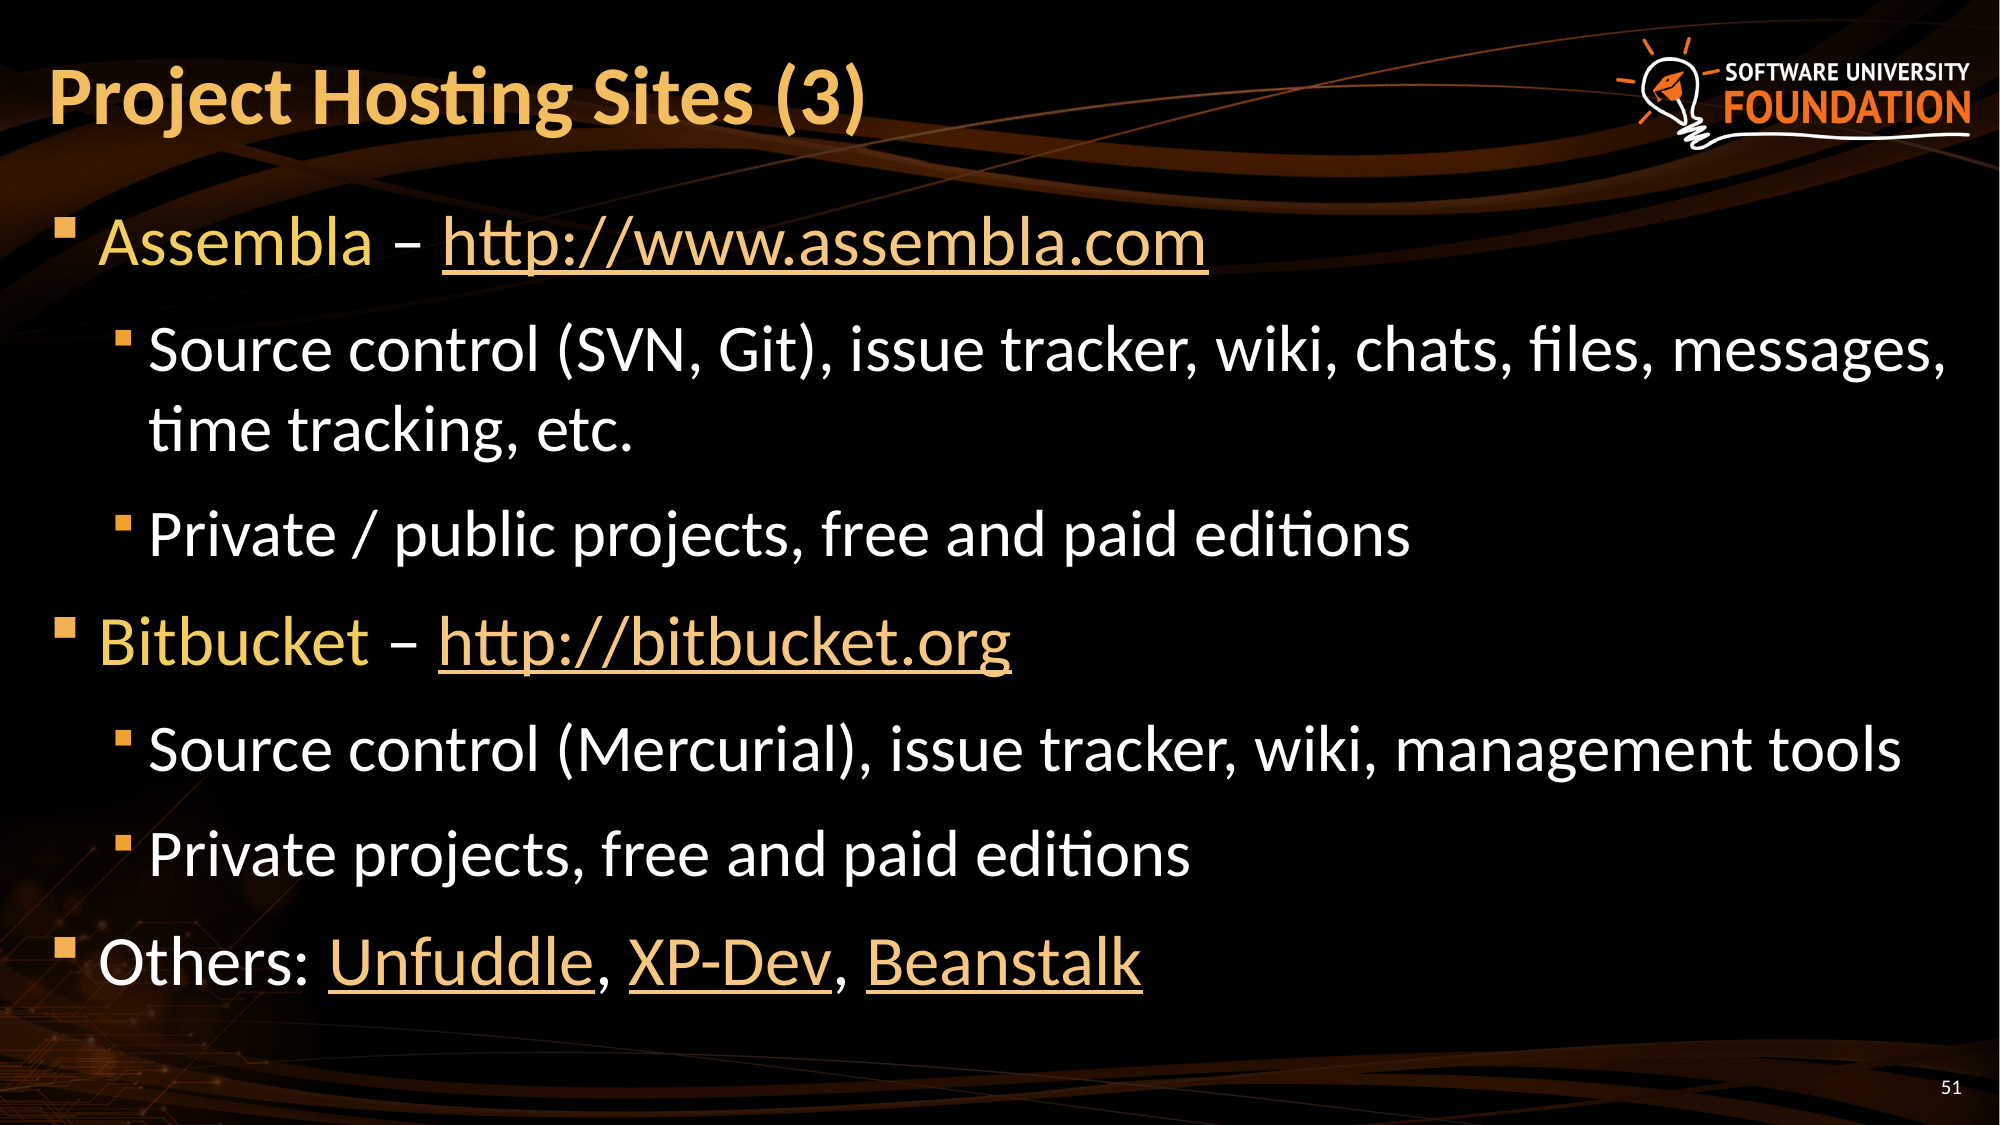

# Project Hosting Sites (3)
Assembla – http://www.assembla.com
Source control (SVN, Git), issue tracker, wiki, chats, files, messages, time tracking, etc.
Private / public projects, free and paid editions
Bitbucket – http://bitbucket.org
Source control (Mercurial), issue tracker, wiki, management tools
Private projects, free and paid editions
Others: Unfuddle, XP-Dev, Beanstalk
51